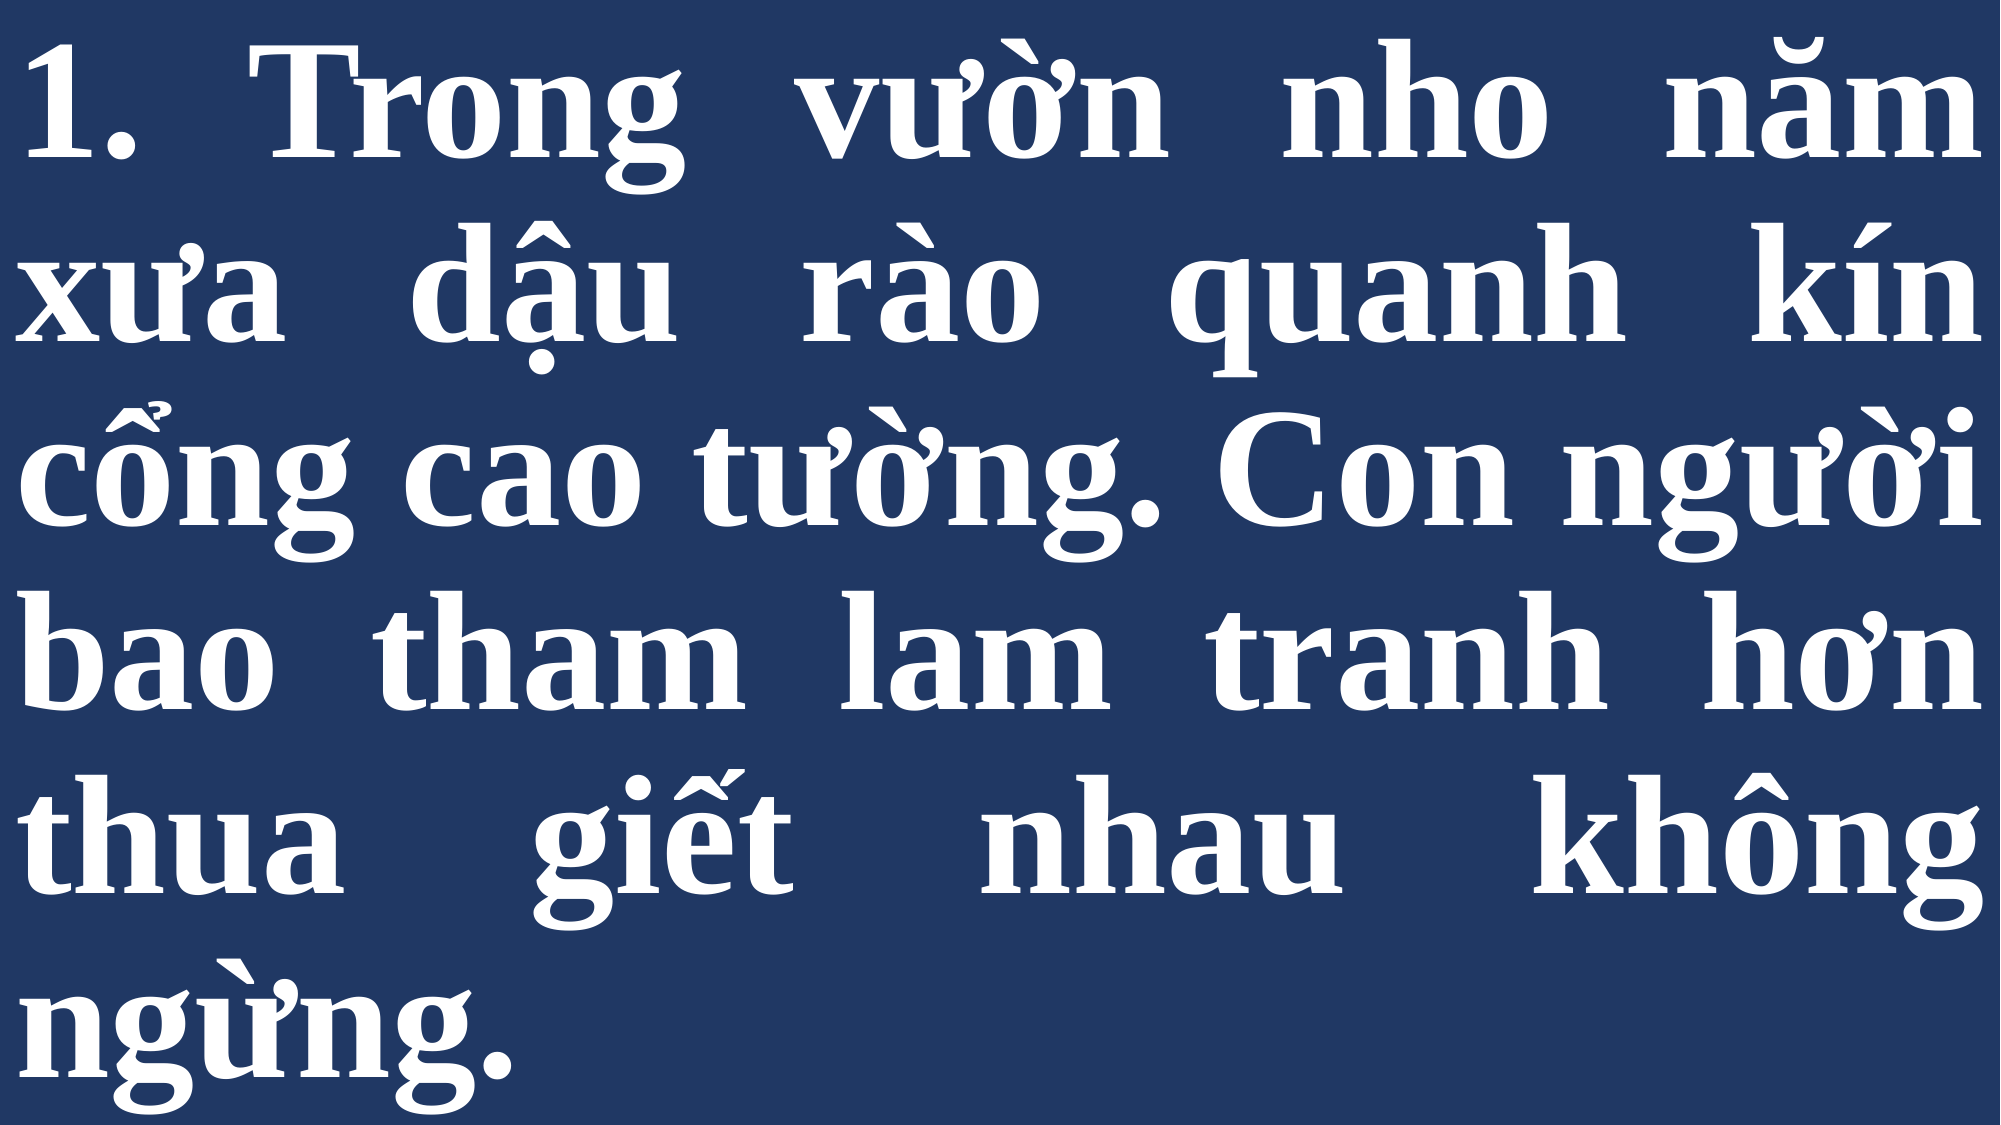

# 1. Trong vườn nho năm xưa dậu rào quanh kín cổng cao tường. Con người bao tham lam tranh hơn thua giết nhau không ngừng.